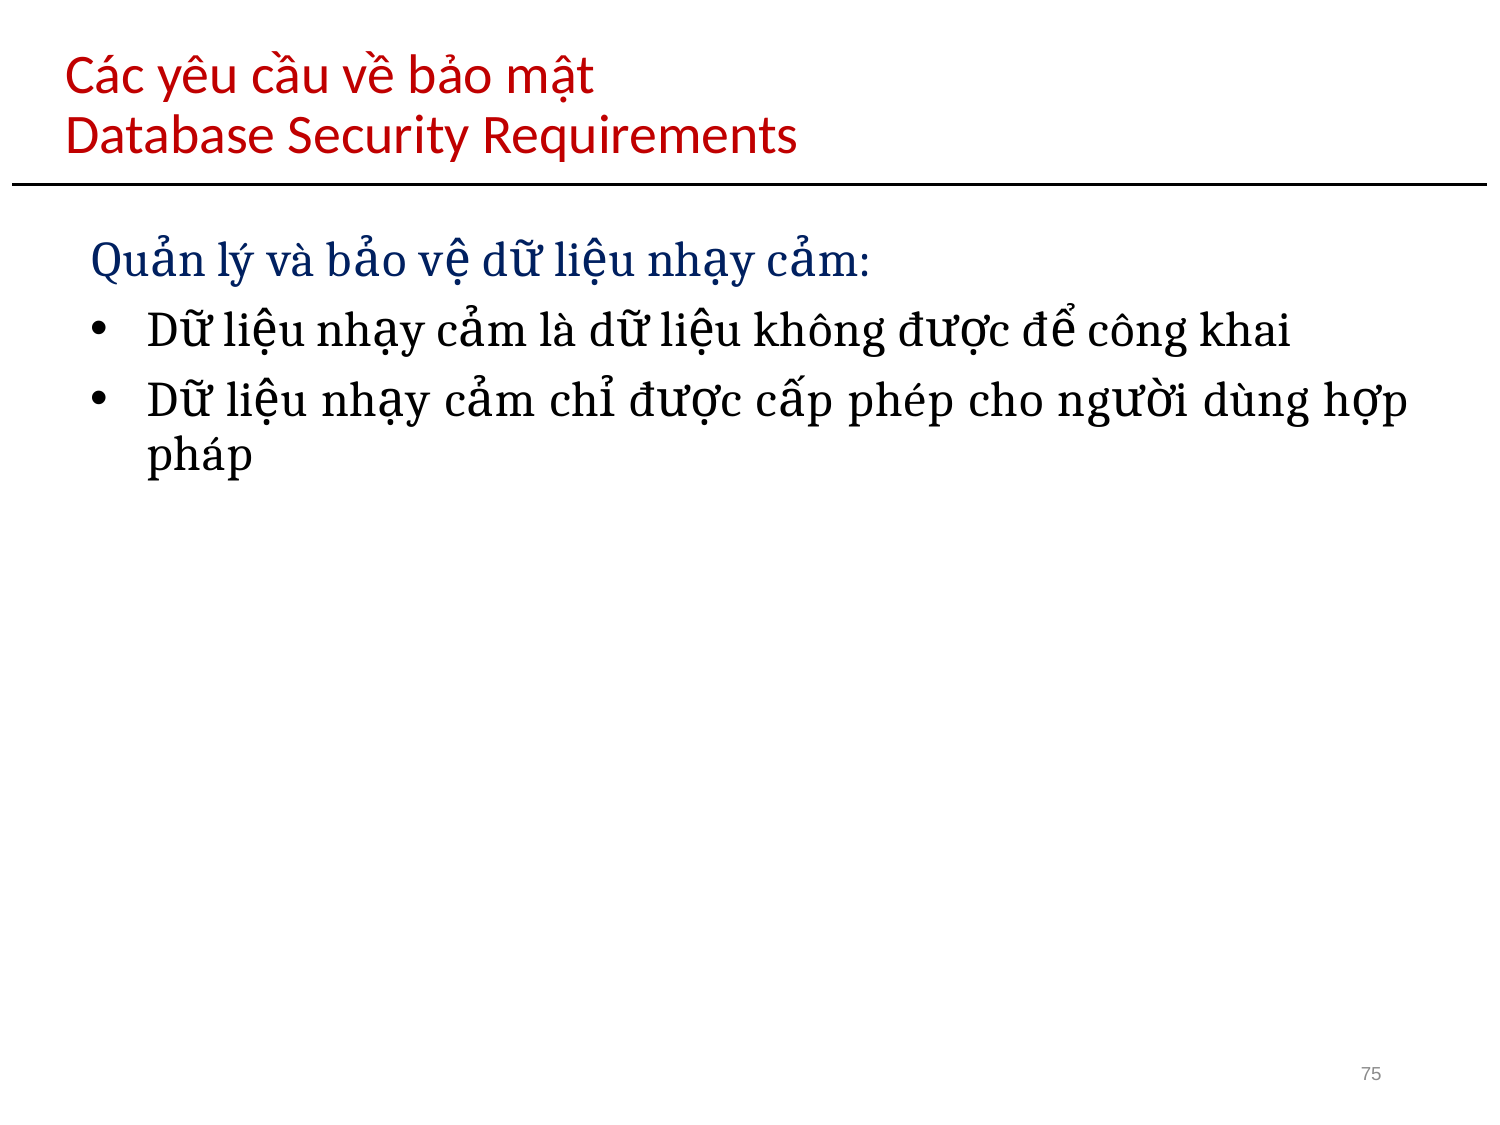

# Các yêu cầu về bảo mật Database Security Requirements
Quản lý và bảo vệ dữ liệu nhạy cảm:
Dữ liệu nhạy cảm là dữ liệu không được để công khai
Dữ liệu nhạy cảm chỉ được cấp phép cho người dùng hợp pháp
75